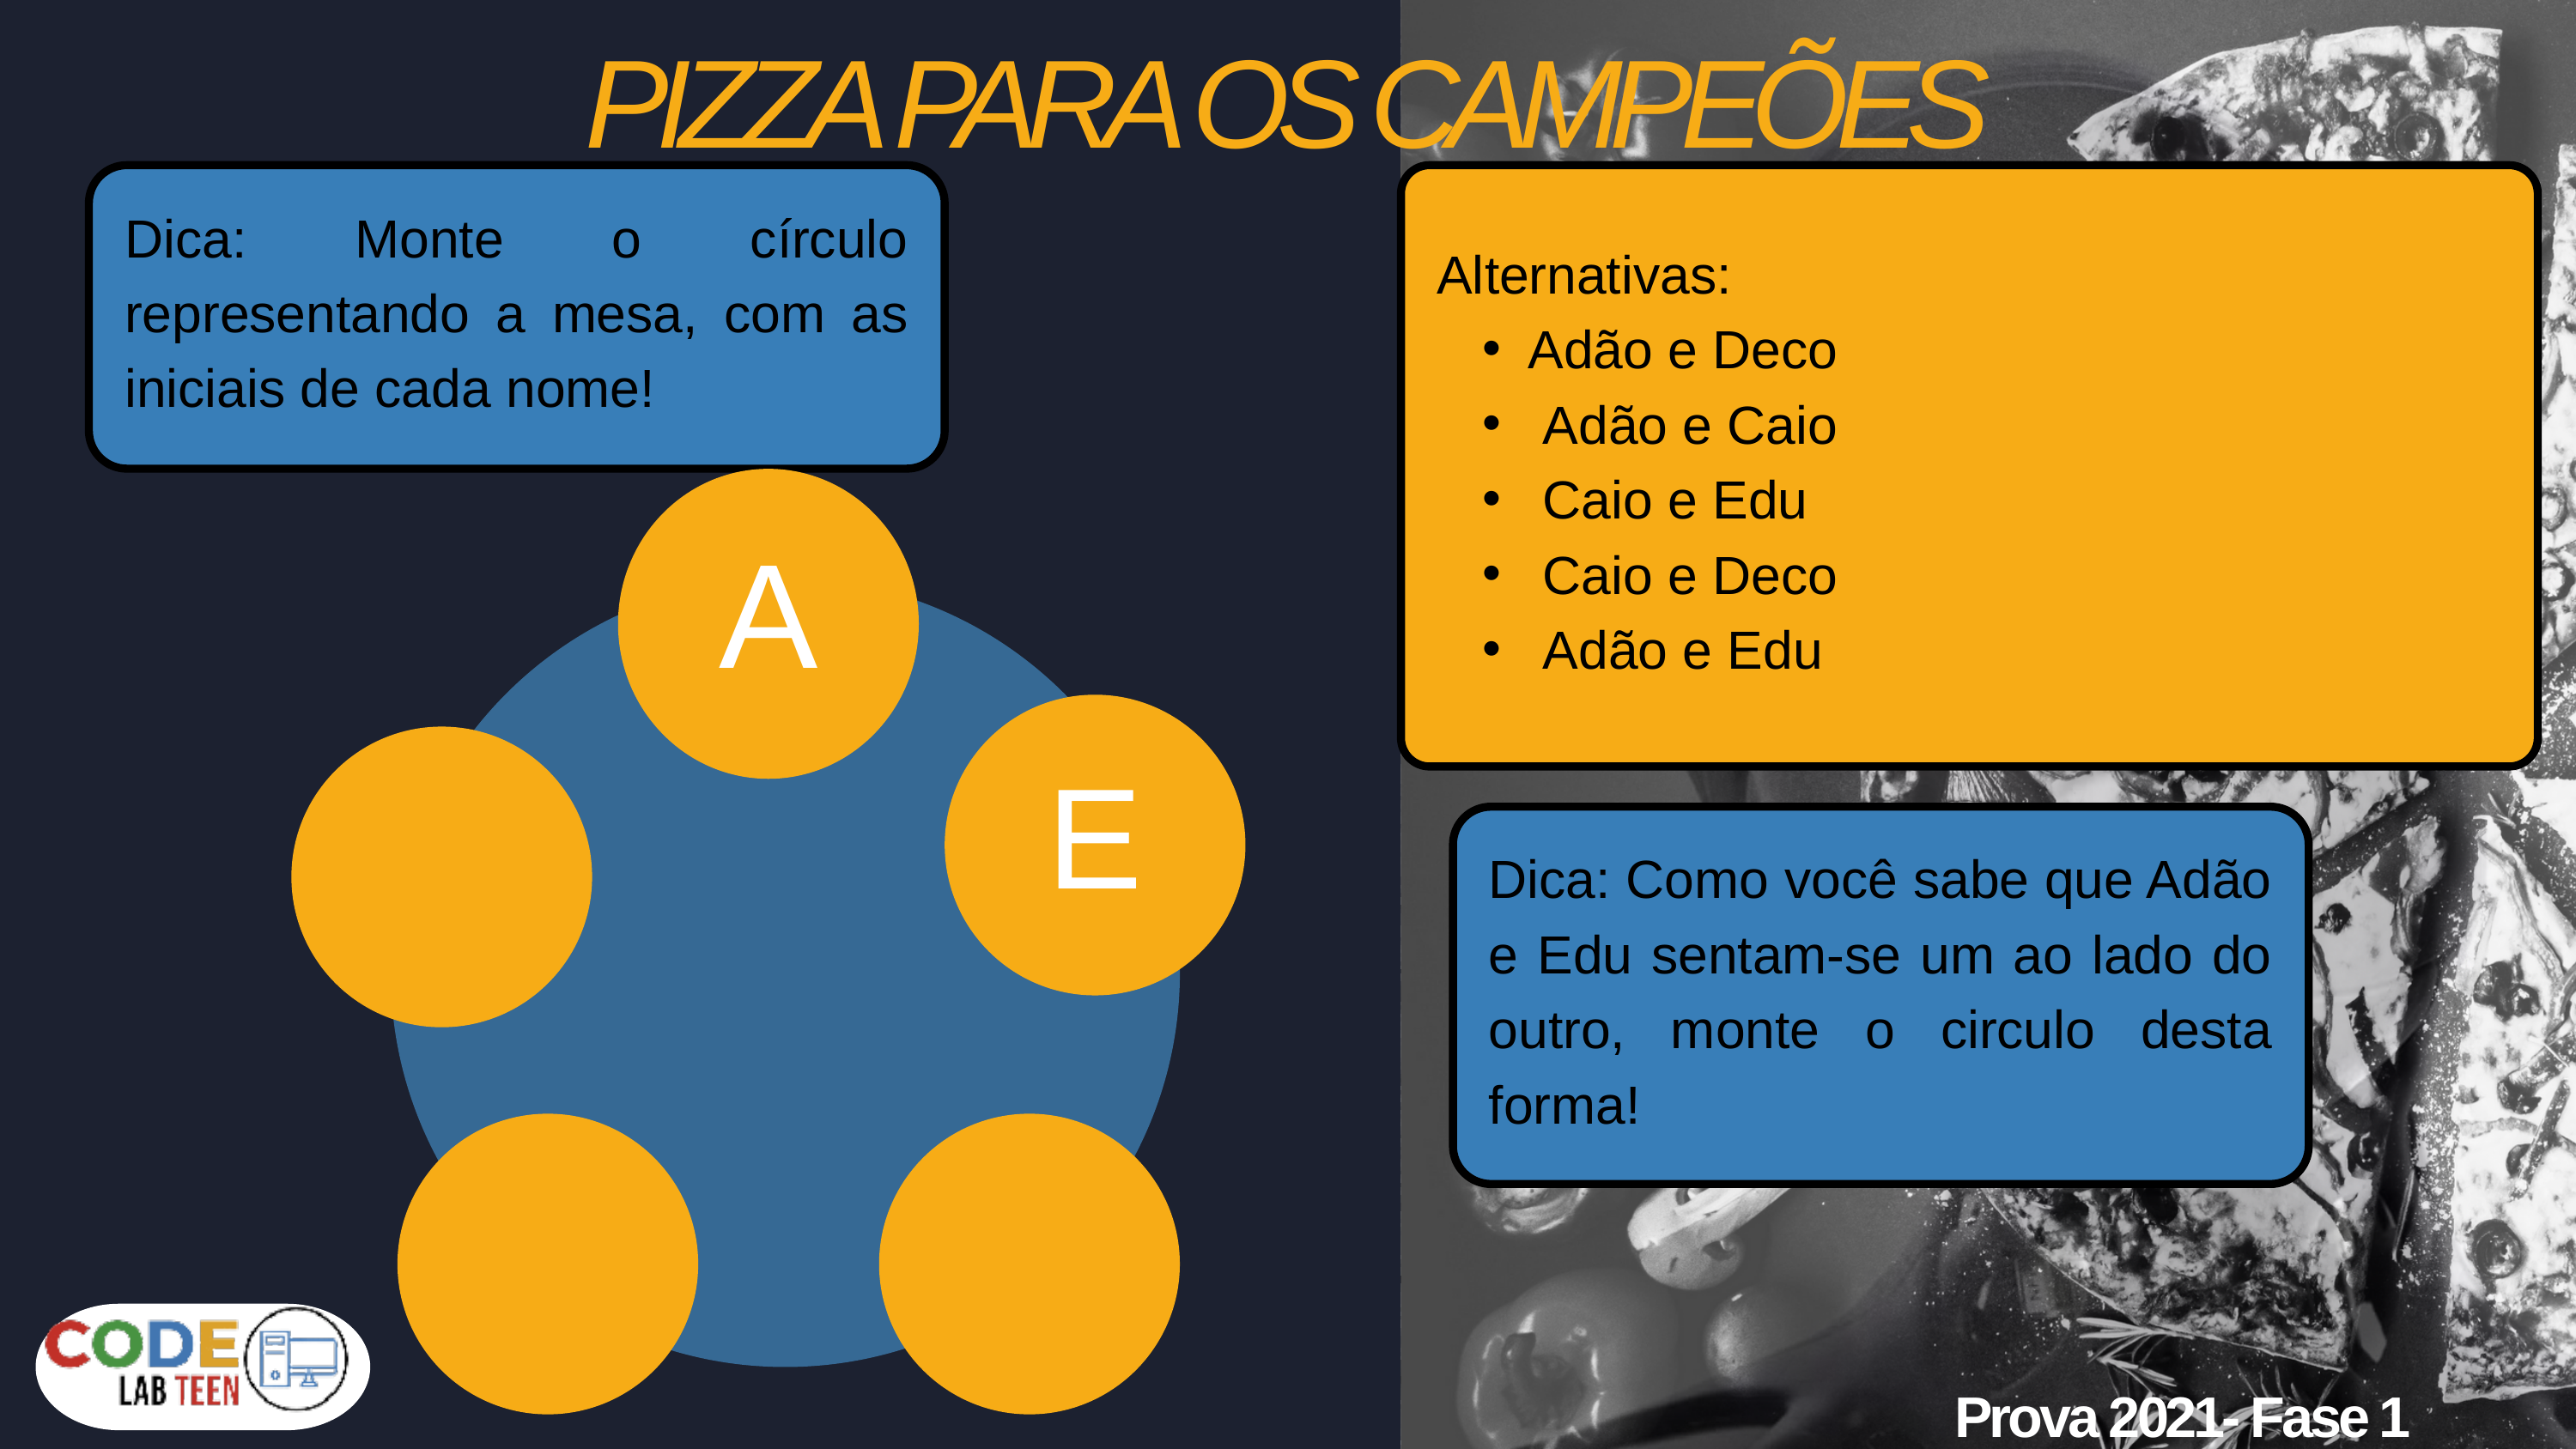

PIZZA PARA OS CAMPEÕES

Dica: Monte o círculo representando a mesa, com as iniciais de cada nome!

Alternativas:
Adão e Deco
 Adão e Caio
 Caio e Edu
 Caio e Deco
 Adão e Edu

A

E

Dica: Como você sabe que Adão e Edu sentam-se um ao lado do outro, monte o circulo desta forma!

Prova 2021- Fase 1